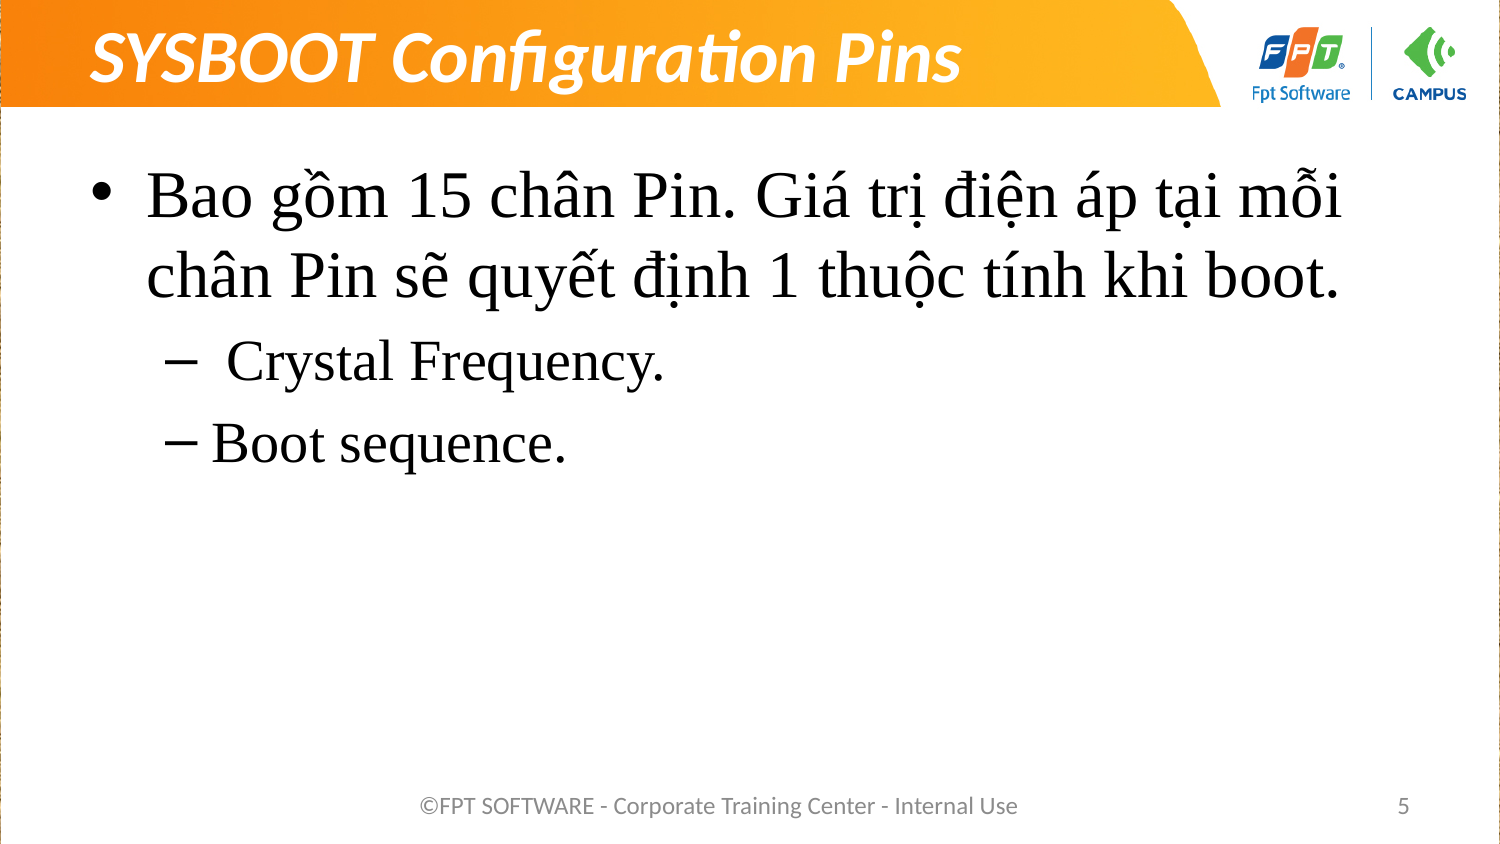

# SYSBOOT Configuration Pins
Bao gồm 15 chân Pin. Giá trị điện áp tại mỗi chân Pin sẽ quyết định 1 thuộc tính khi boot.
 Crystal Frequency.
Boot sequence.
©FPT SOFTWARE - Corporate Training Center - Internal Use
5